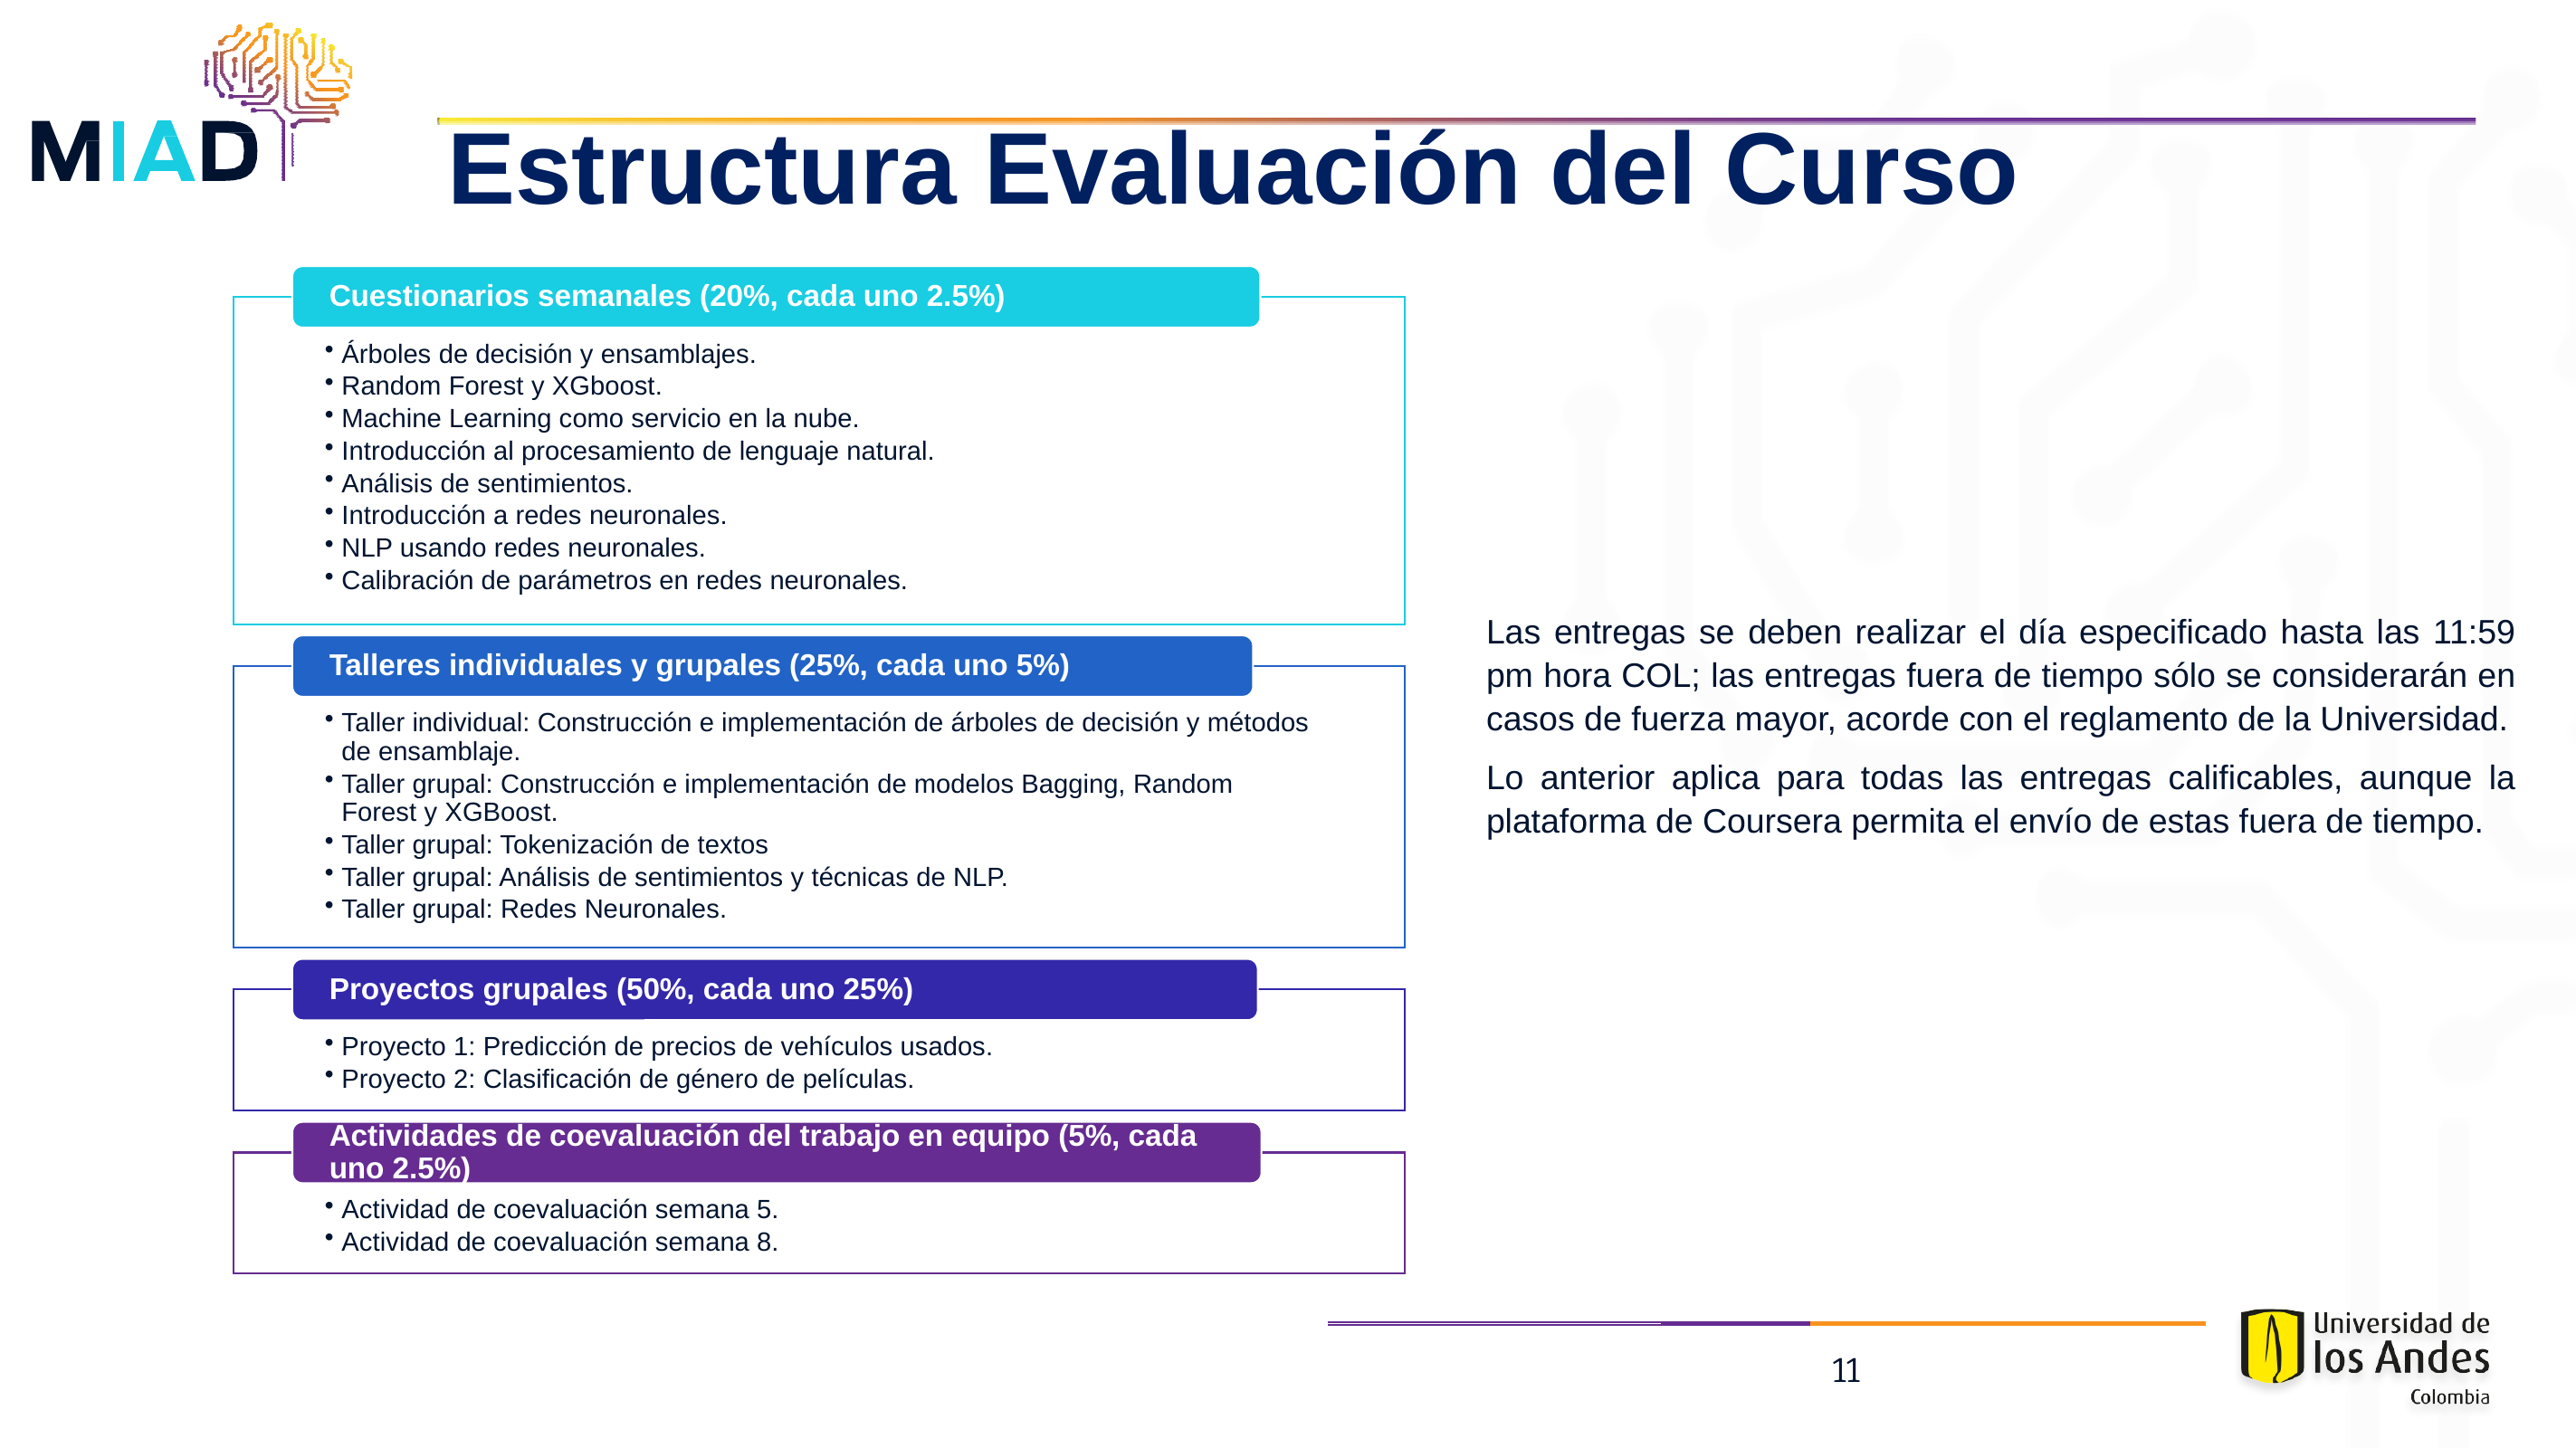

Estructura Evaluación del Curso
Árboles de decisión y ensamblajes.
Random Forest y XGboost.
Machine Learning como servicio en la nube.
Introducción al procesamiento de lenguaje natural.
Análisis de sentimientos.
Introducción a redes neuronales.
NLP usando redes neuronales.
Calibración de parámetros en redes neuronales.
Cuestionarios semanales (20%, cada uno 2.5%)
Taller individual: Construcción e implementación de árboles de decisión y métodos de ensamblaje.
Taller grupal: Construcción e implementación de modelos Bagging, Random Forest y XGBoost.
Taller grupal: Tokenización de textos
Taller grupal: Análisis de sentimientos y técnicas de NLP.
Taller grupal: Redes Neuronales.
Talleres individuales y grupales (25%, cada uno 5%)
Proyecto 1: Predicción de precios de vehículos usados.
Proyecto 2: Clasificación de género de películas.
Proyectos grupales (50%, cada uno 25%)
Actividad de coevaluación semana 5.
Actividad de coevaluación semana 8.
Actividades de coevaluación del trabajo en equipo (5%, cada uno 2.5%)
Las entregas se deben realizar el día especificado hasta las 11:59 pm hora COL; las entregas fuera de tiempo sólo se considerarán en casos de fuerza mayor, acorde con el reglamento de la Universidad.
Lo anterior aplica para todas las entregas calificables, aunque la plataforma de Coursera permita el envío de estas fuera de tiempo.
11